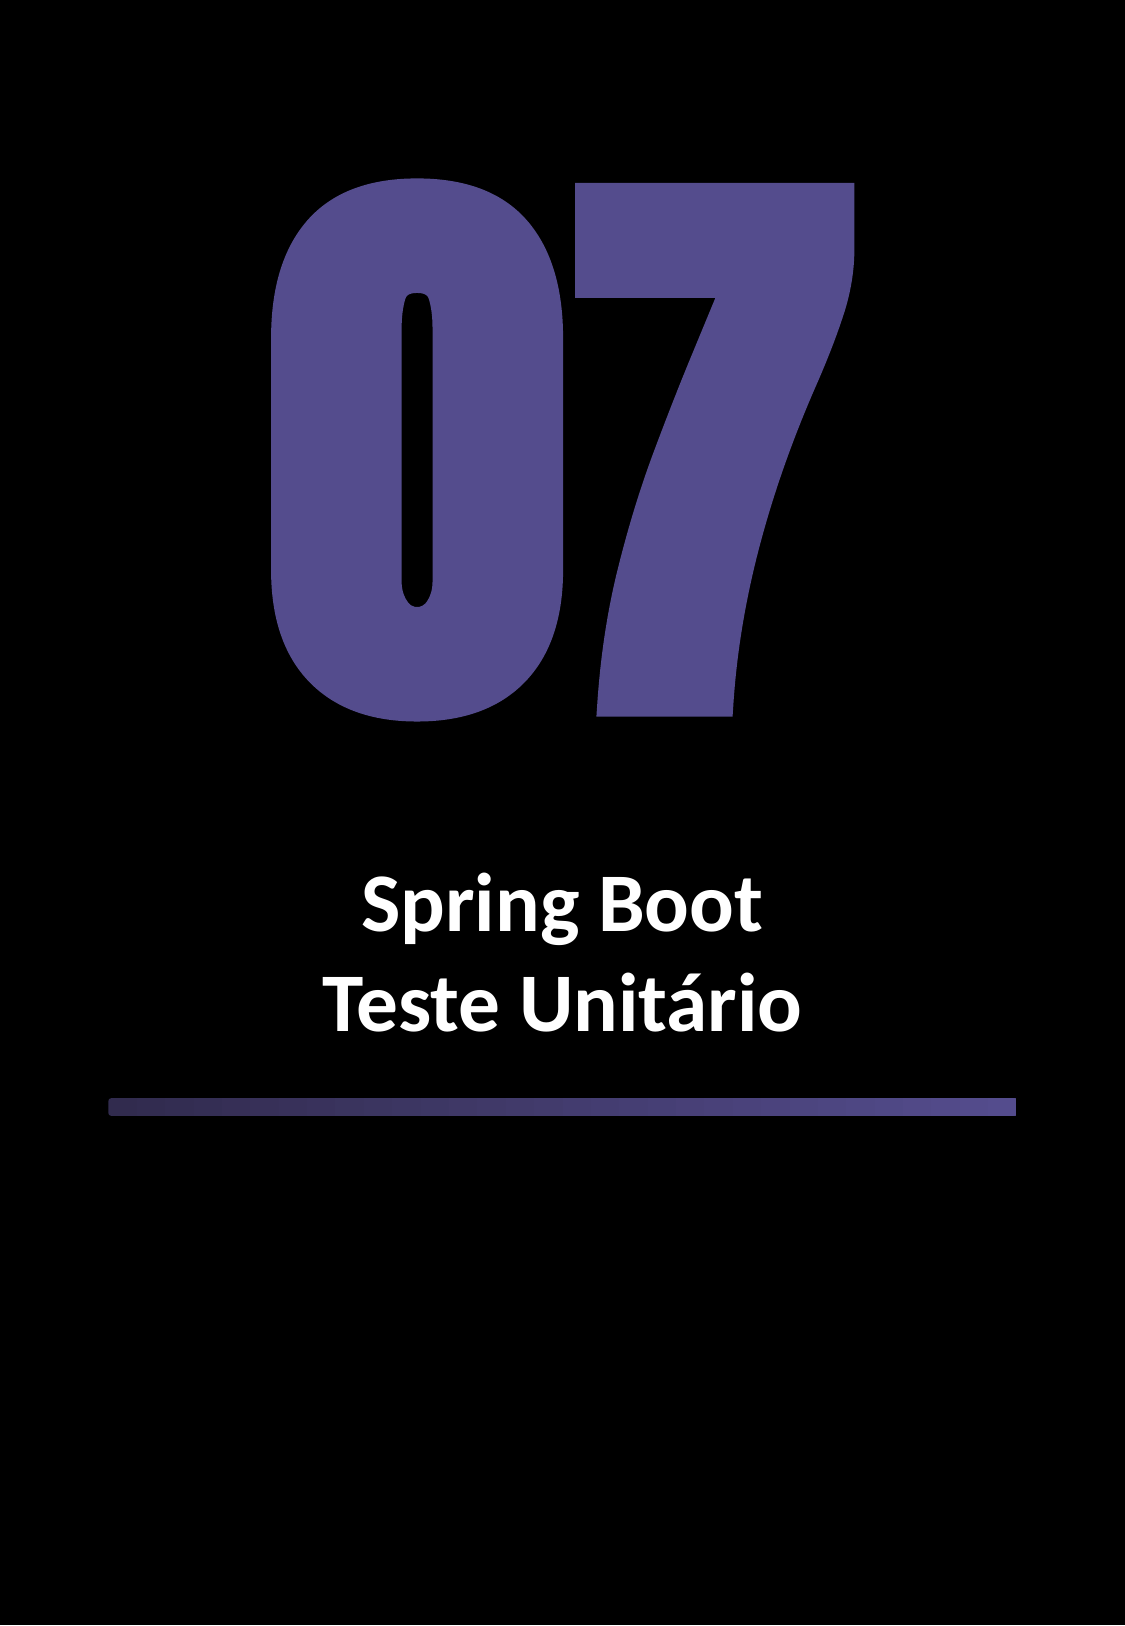

07
Spring Boot
Teste Unitário

Qualidade - Cobertura de Código & Testes Alberto Yano
54